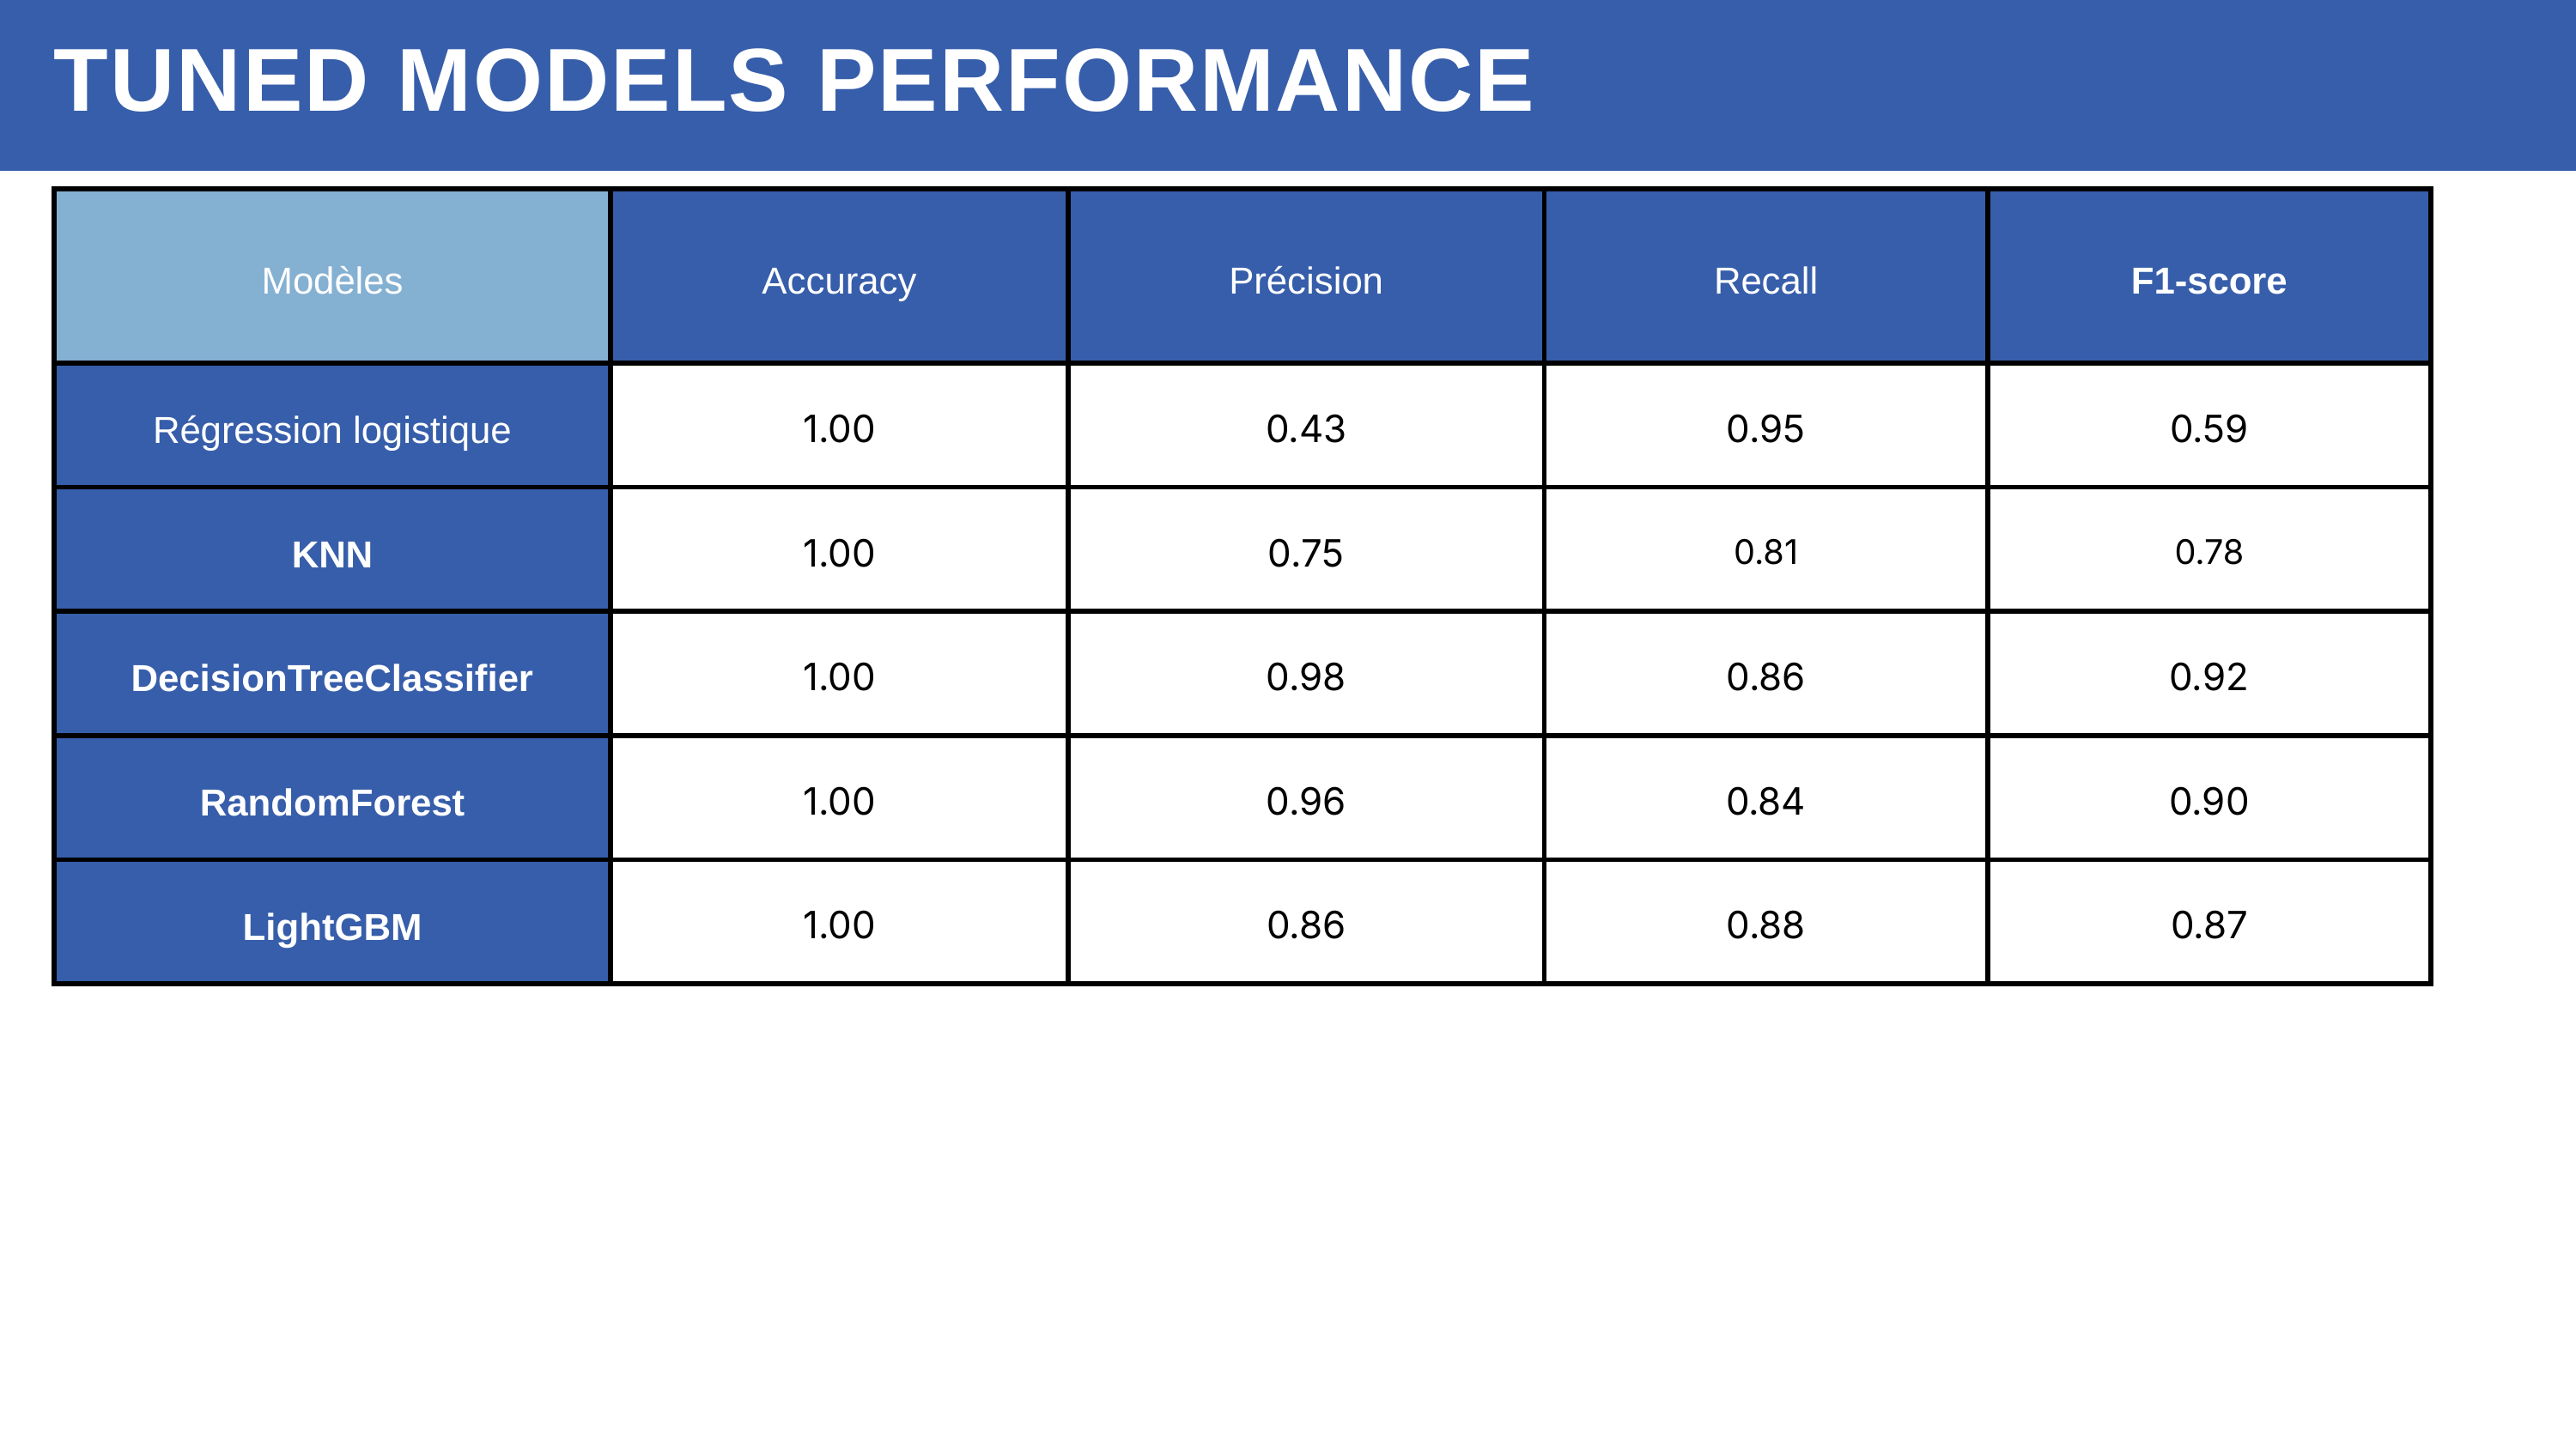

TUNED MODELS PERFORMANCE
| Modèles | Accuracy | Précision | Recall | F1-score |
| --- | --- | --- | --- | --- |
| Régression logistique | 1.00 | 0.43 | 0.95 | 0.59 |
| KNN | 1.00 | 0.75 | 0.81 | 0.78 |
| DecisionTreeClassifier | 1.00 | 0.98 | 0.86 | 0.92 |
| RandomForest | 1.00 | 0.96 | 0.84 | 0.90 |
| LightGBM | 1.00 | 0.86 | 0.88 | 0.87 |